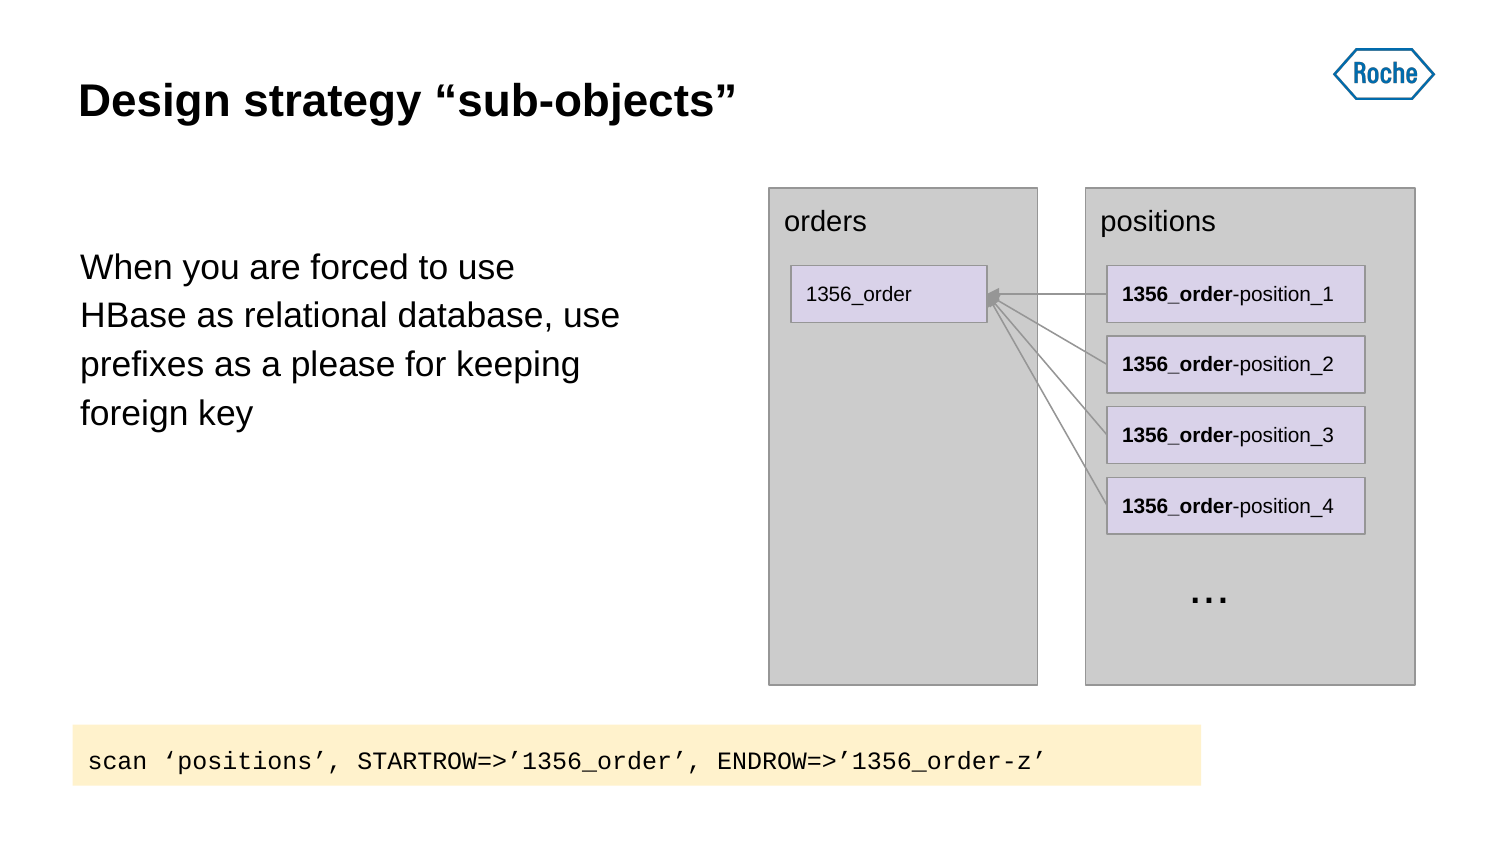

# Design strategy “sub-objects”
orders
positions
When you are forced to use HBase as relational database, use prefixes as a please for keeping foreign key

1356_order

1356_order-position_1

1356_order-position_2

1356_order-position_3

1356_order-position_4

...
scan ‘positions’, STARTROW=>’1356_order’, ENDROW=>’1356_order-z’